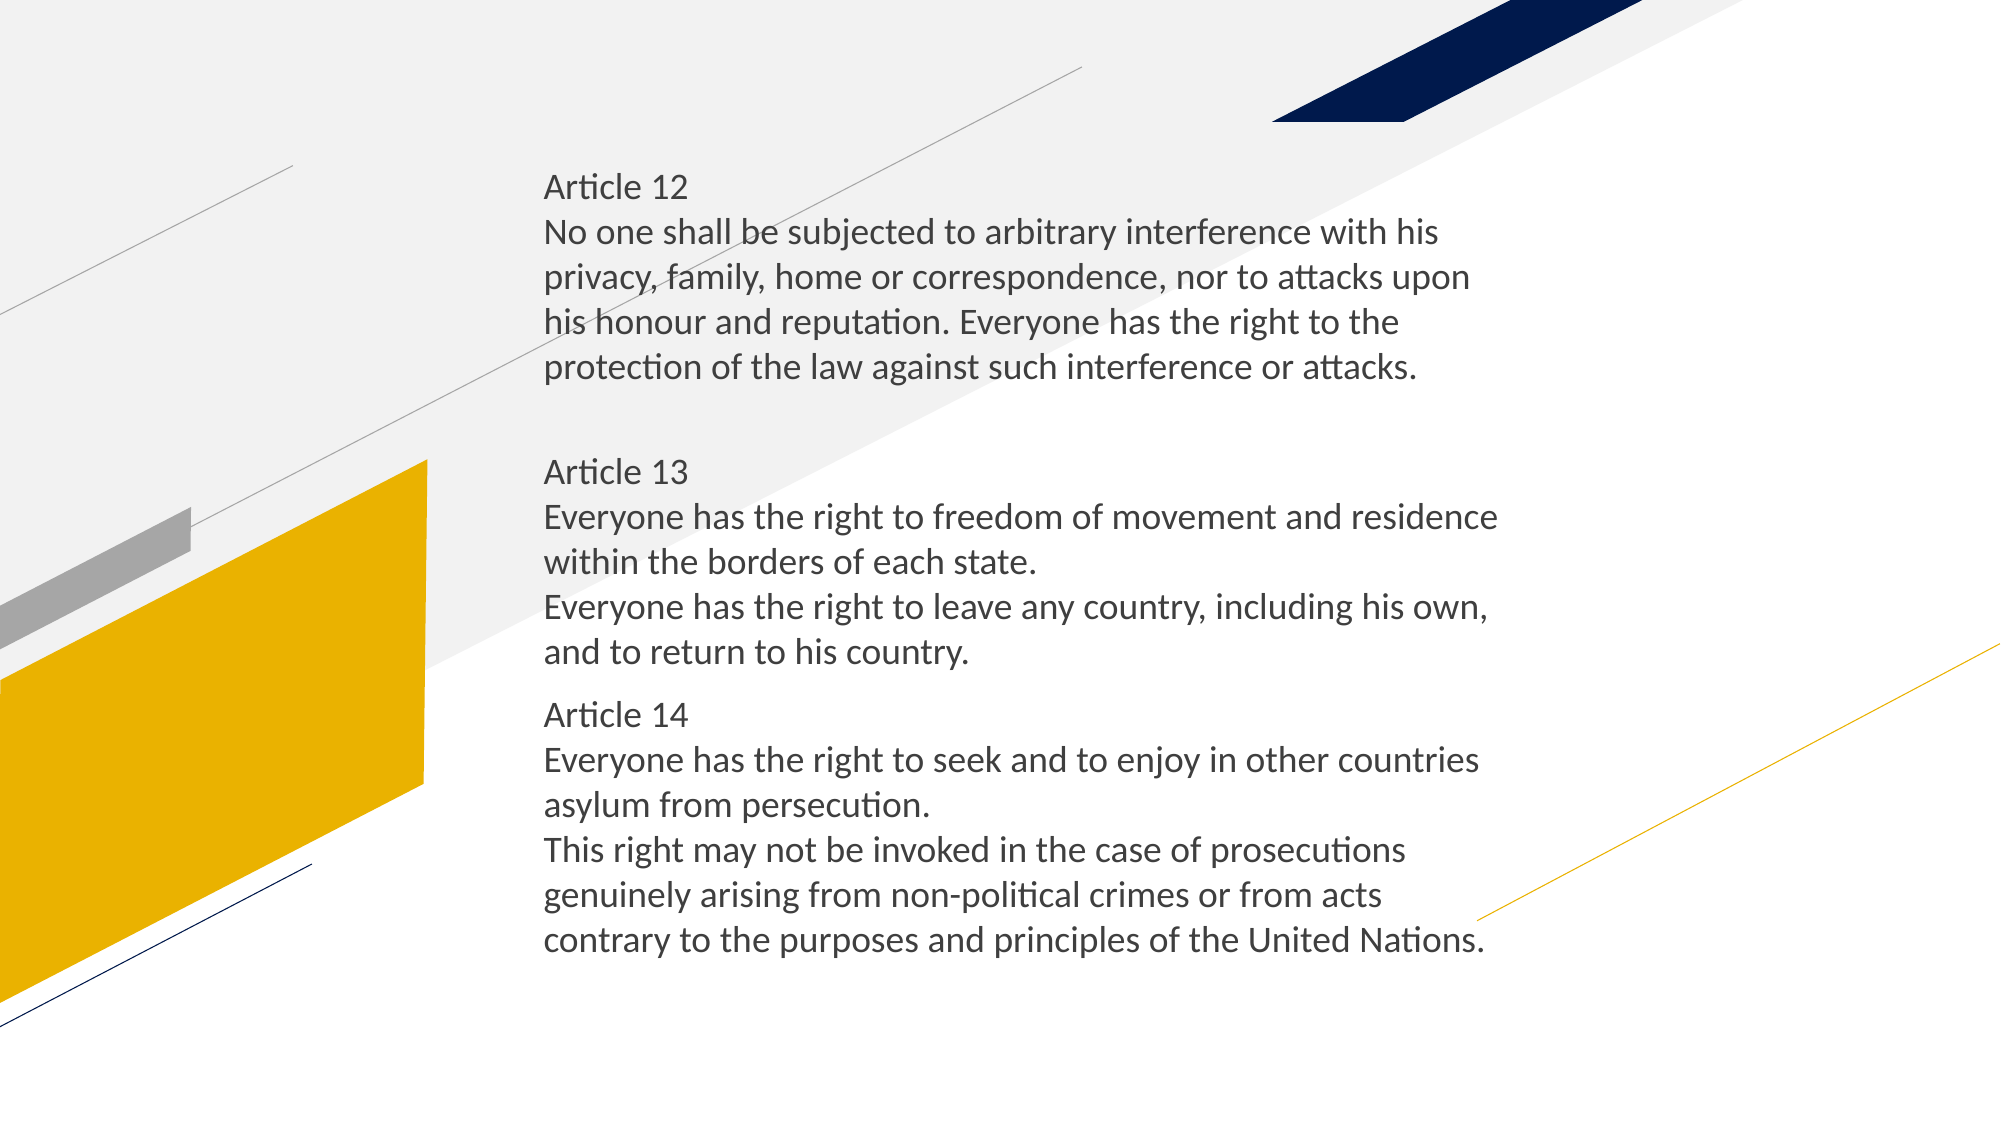

Article 12
No one shall be subjected to arbitrary interference with his privacy, family, home or correspondence, nor to attacks upon his honour and reputation. Everyone has the right to the protection of the law against such interference or attacks.
Article 13
Everyone has the right to freedom of movement and residence within the borders of each state.
Everyone has the right to leave any country, including his own, and to return to his country.
Article 14
Everyone has the right to seek and to enjoy in other countries asylum from persecution.
This right may not be invoked in the case of prosecutions genuinely arising from non-political crimes or from acts contrary to the purposes and principles of the United Nations.